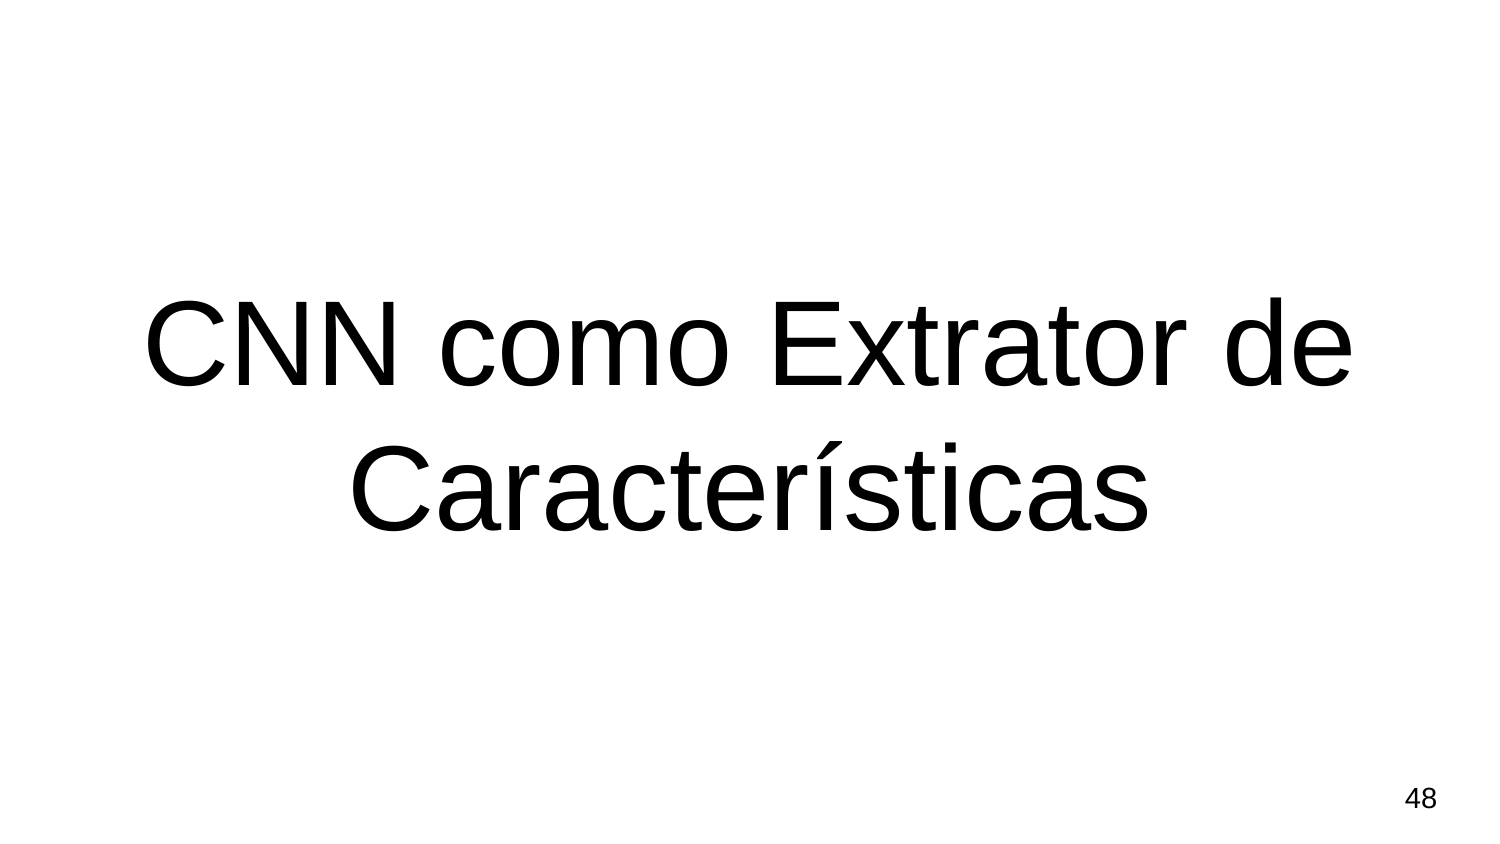

# CNN como Extrator de Características
48